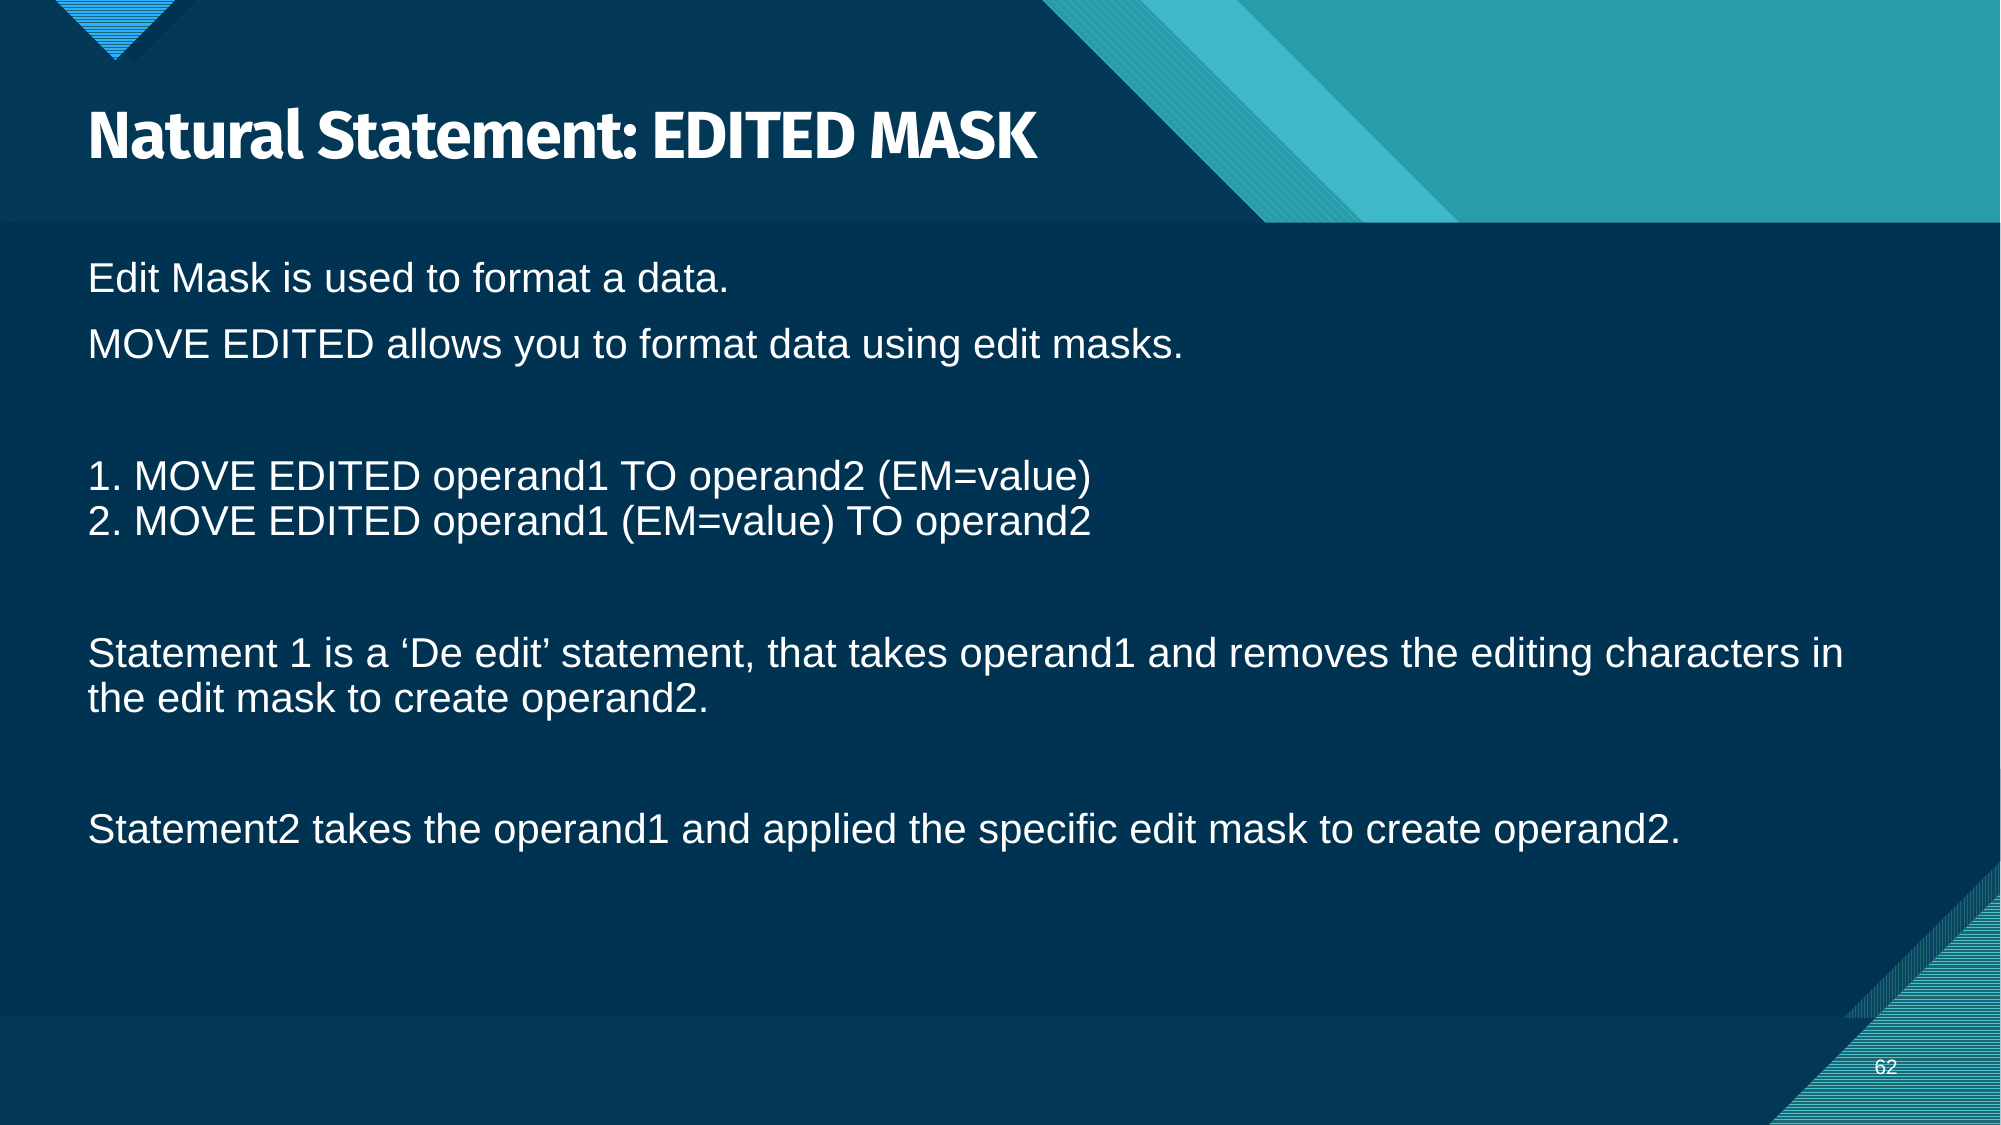

# Natural Statement: EDITED MASK
Edit Mask is used to format a data.
MOVE EDITED allows you to format data using edit masks.

1. MOVE EDITED operand1 TO operand2 (EM=value)
2. MOVE EDITED operand1 (EM=value) TO operand2

Statement 1 is a ‘De edit’ statement, that takes operand1 and removes the editing characters in the edit mask to create operand2.

Statement2 takes the operand1 and applied the specific edit mask to create operand2.

62